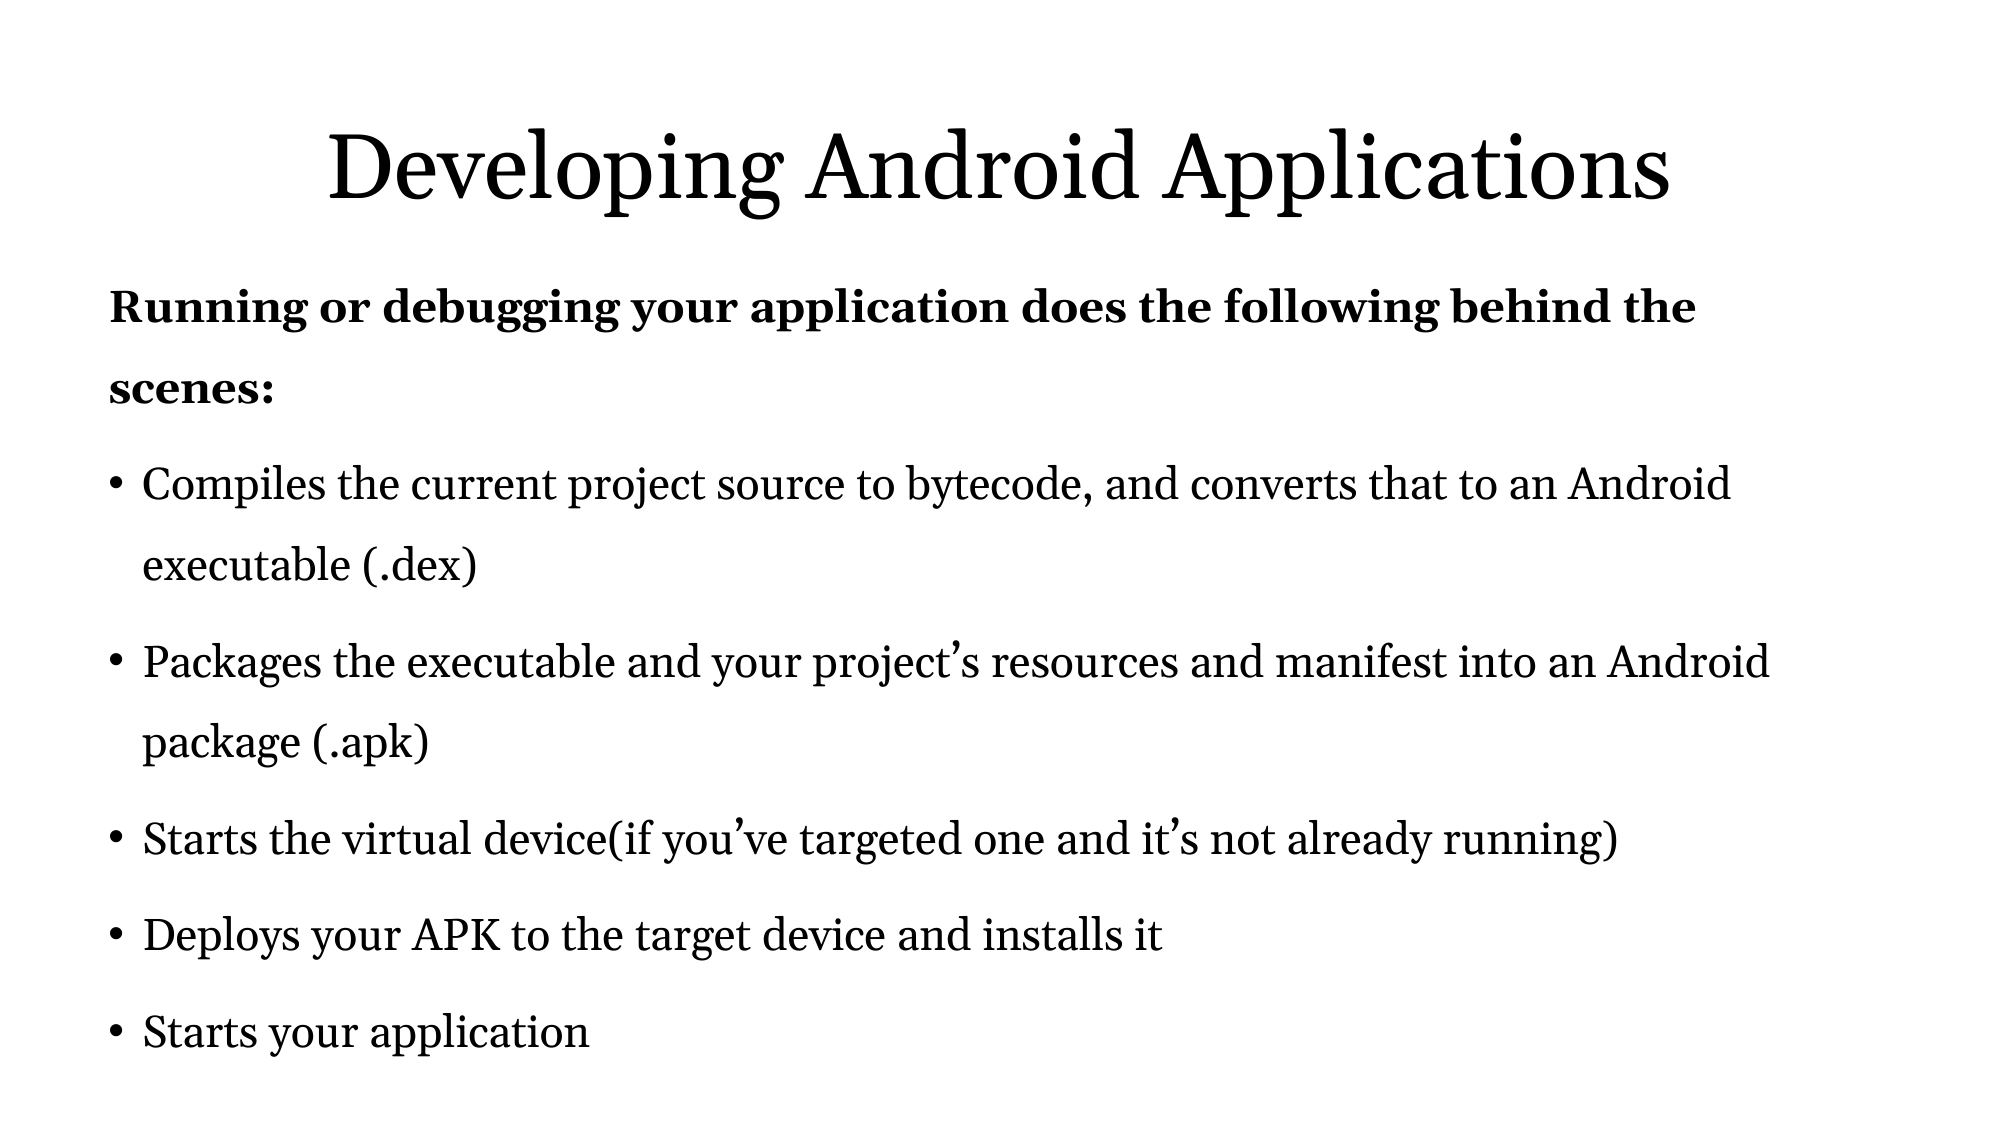

# Developing Android Applications
Running or debugging your application does the following behind the scenes:
Compiles the current project source to bytecode, and converts that to an Android executable (.dex)
Packages the executable and your project’s resources and manifest into an Android package (.apk)
Starts the virtual device(if you’ve targeted one and it’s not already running)
Deploys your APK to the target device and installs it
Starts your application